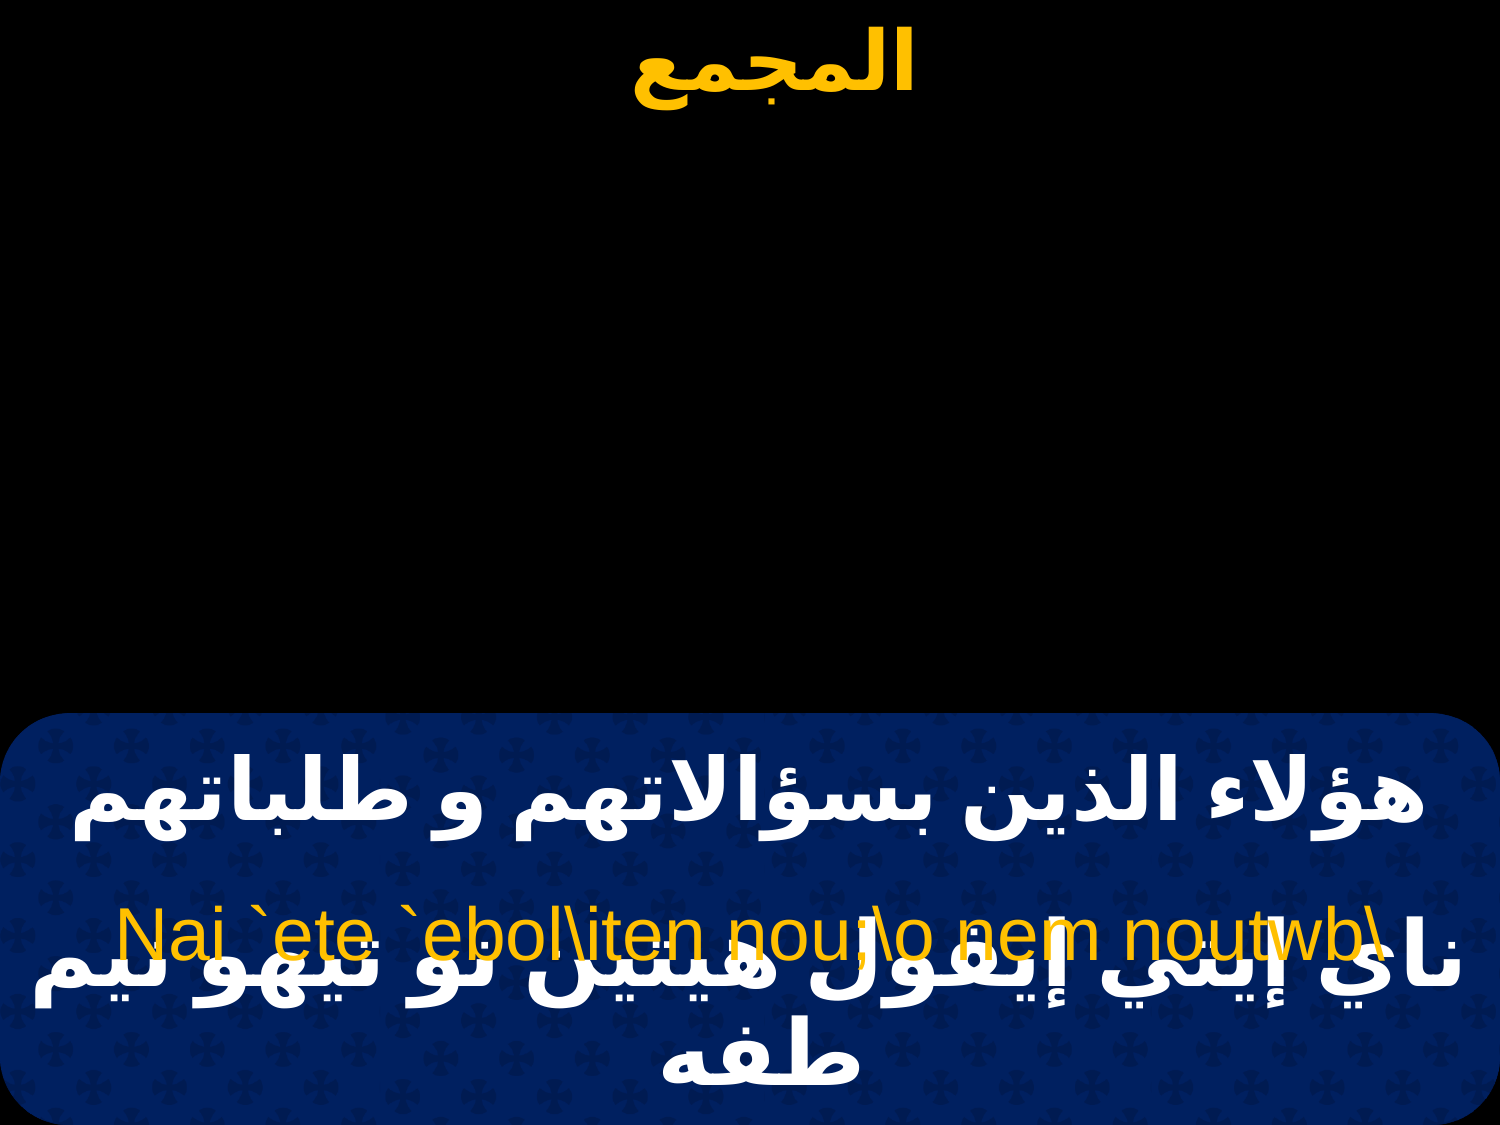

# هؤلاء الذين بسؤالاتهم و طلباتهم
Nai `ete `ebol\iten nou;\o nem noutwb\
ناي إيتي إيفول هيتين نو تيهو نيم طفه